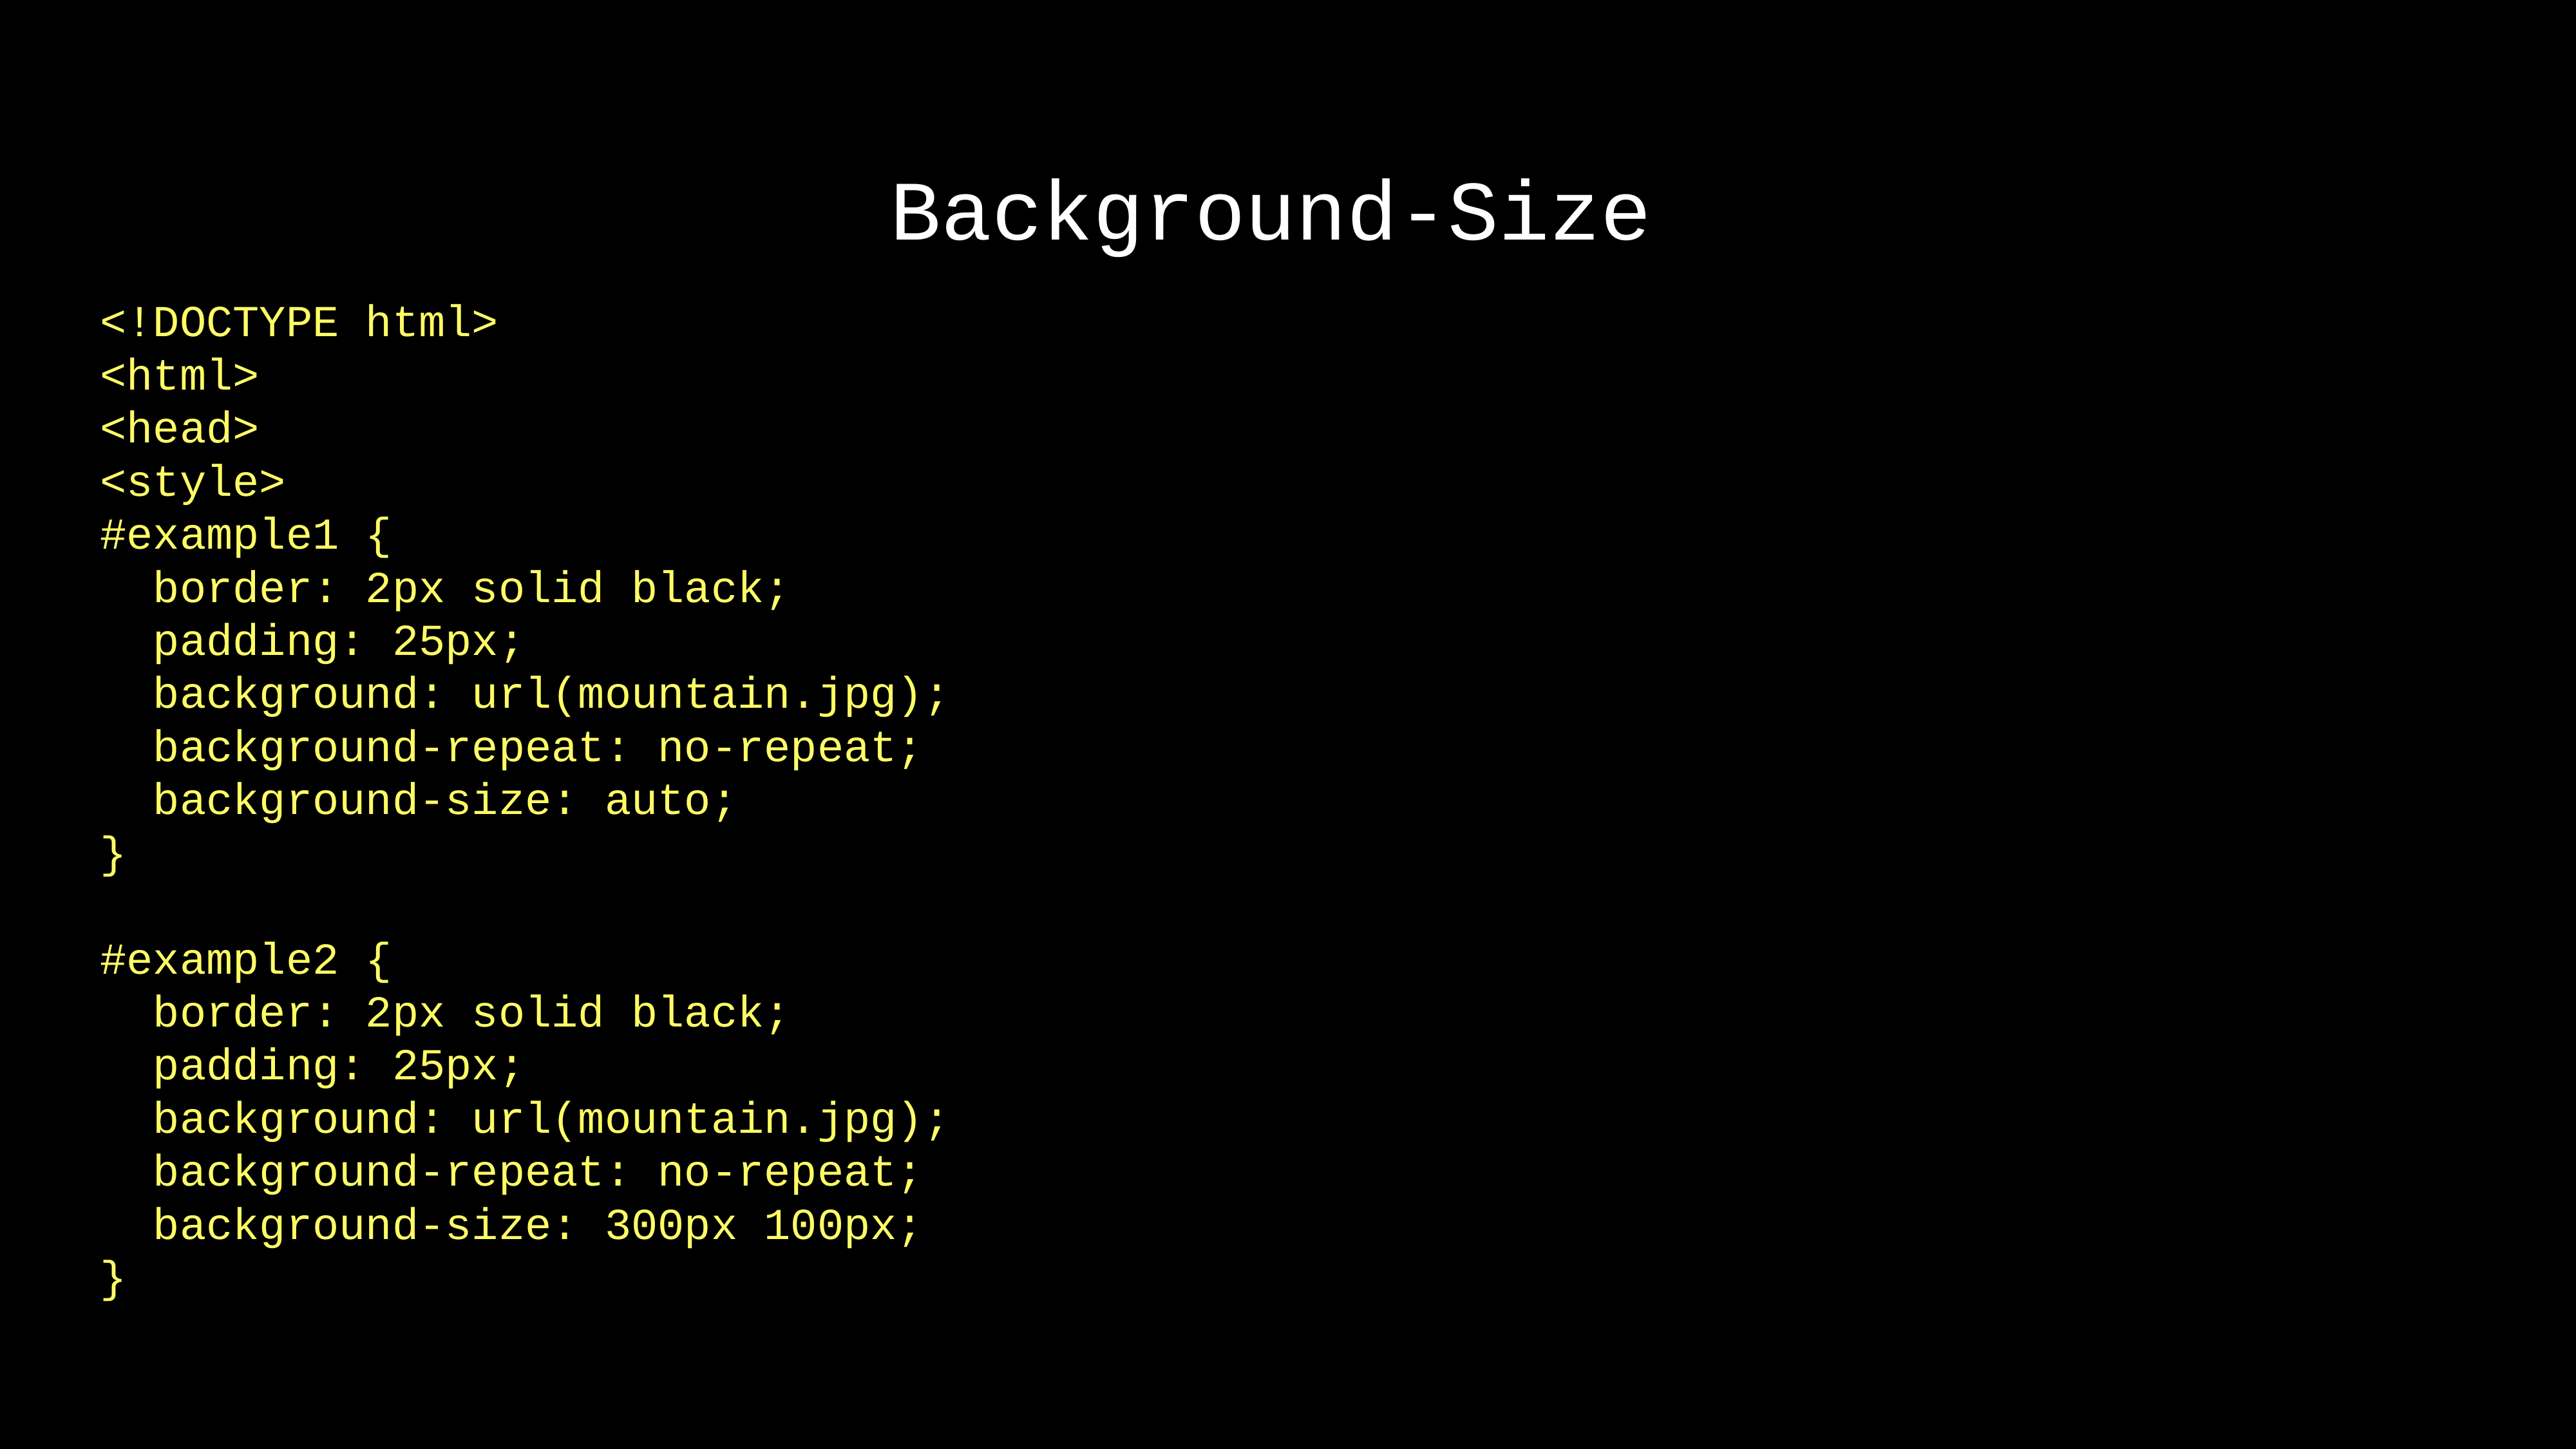

Background-Size

<!DOCTYPE html>
<html>
<head>
<style>
#example1 {
  border: 2px solid black;
  padding: 25px;
  background: url(mountain.jpg);
  background-repeat: no-repeat;
  background-size: auto;
}

#example2 {
  border: 2px solid black;
  padding: 25px;
  background: url(mountain.jpg);
  background-repeat: no-repeat;
  background-size: 300px 100px;
}